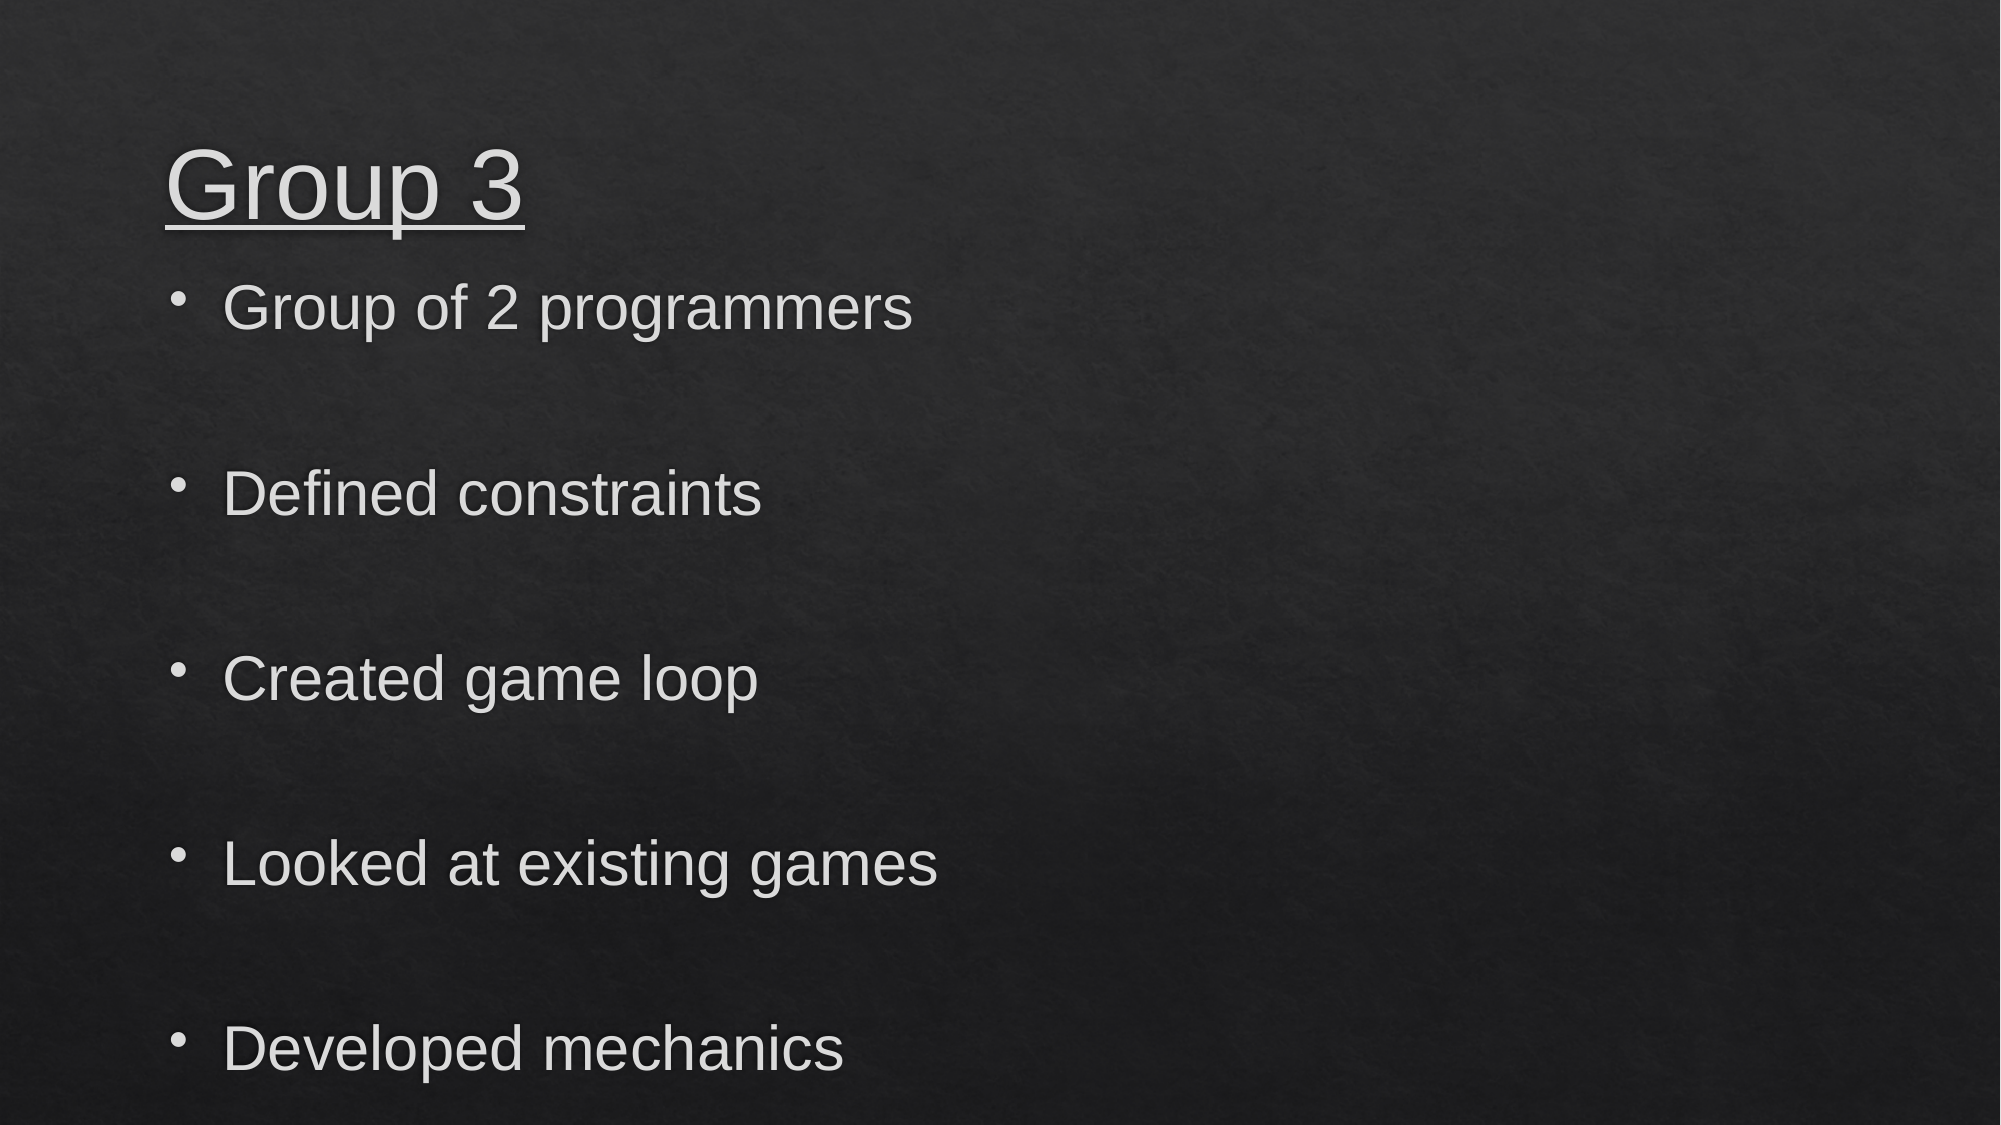

# Group 3
Group of 2 programmers

Defined constraints

Created game loop

Looked at existing games

Developed mechanics